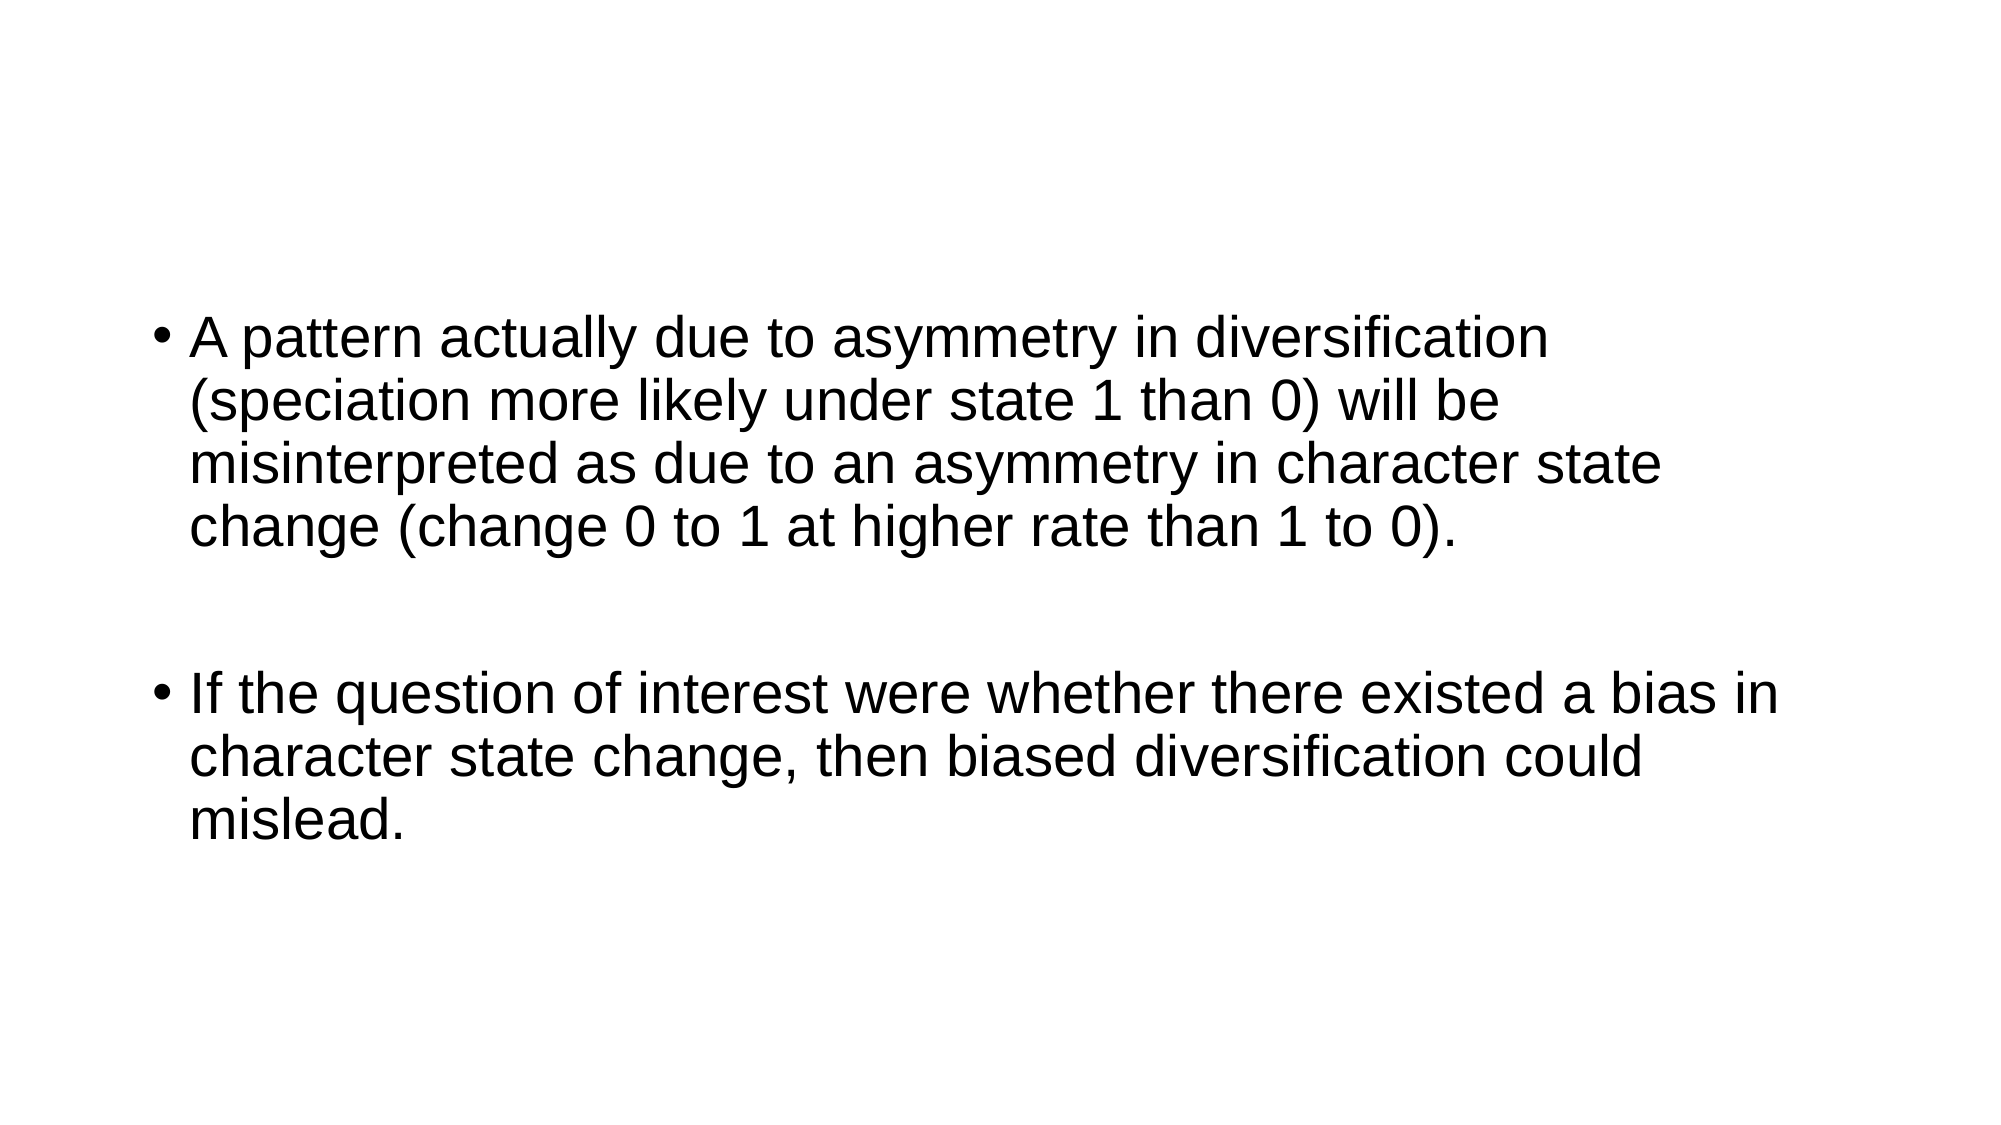

#
A pattern actually due to asymmetry in diversification (speciation more likely under state 1 than 0) will be misinterpreted as due to an asymmetry in character state change (change 0 to 1 at higher rate than 1 to 0).

If the question of interest were whether there existed a bias in character state change, then biased diversification could mislead.